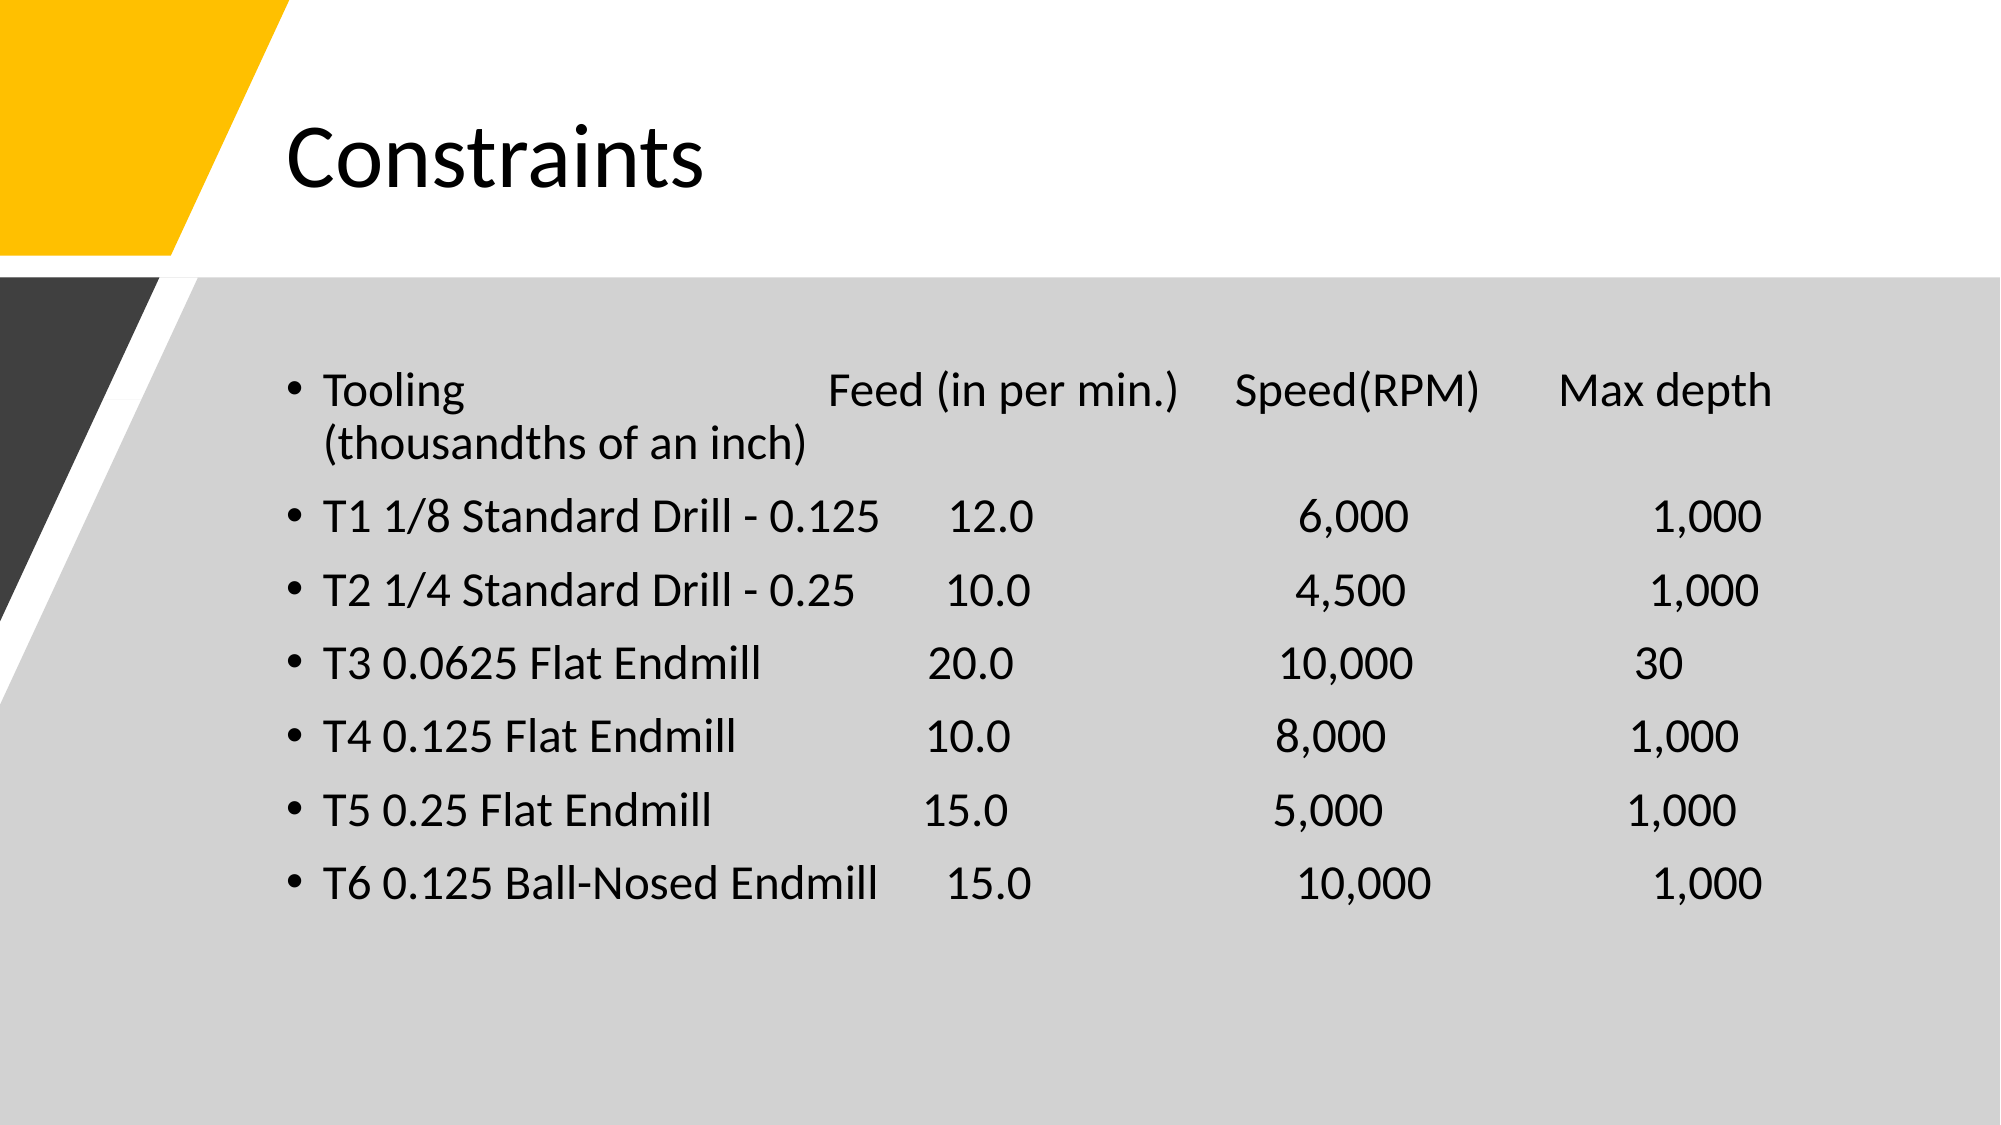

# Constraints

Tooling                                 Feed (in per min.)     Speed(RPM)       Max depth (thousandths of an inch)
T1 1/8 Standard Drill - 0.125      12.0                        6,000                      1,000
T2 1/4 Standard Drill - 0.25        10.0                        4,500                      1,000
T3 0.0625 Flat Endmill               20.0                        10,000                    30
T4 0.125 Flat Endmill                 10.0                        8,000                      1,000
T5 0.25 Flat Endmill                   15.0                        5,000                      1,000
T6 0.125 Ball-Nosed Endmill      15.0                        10,000                    1,000